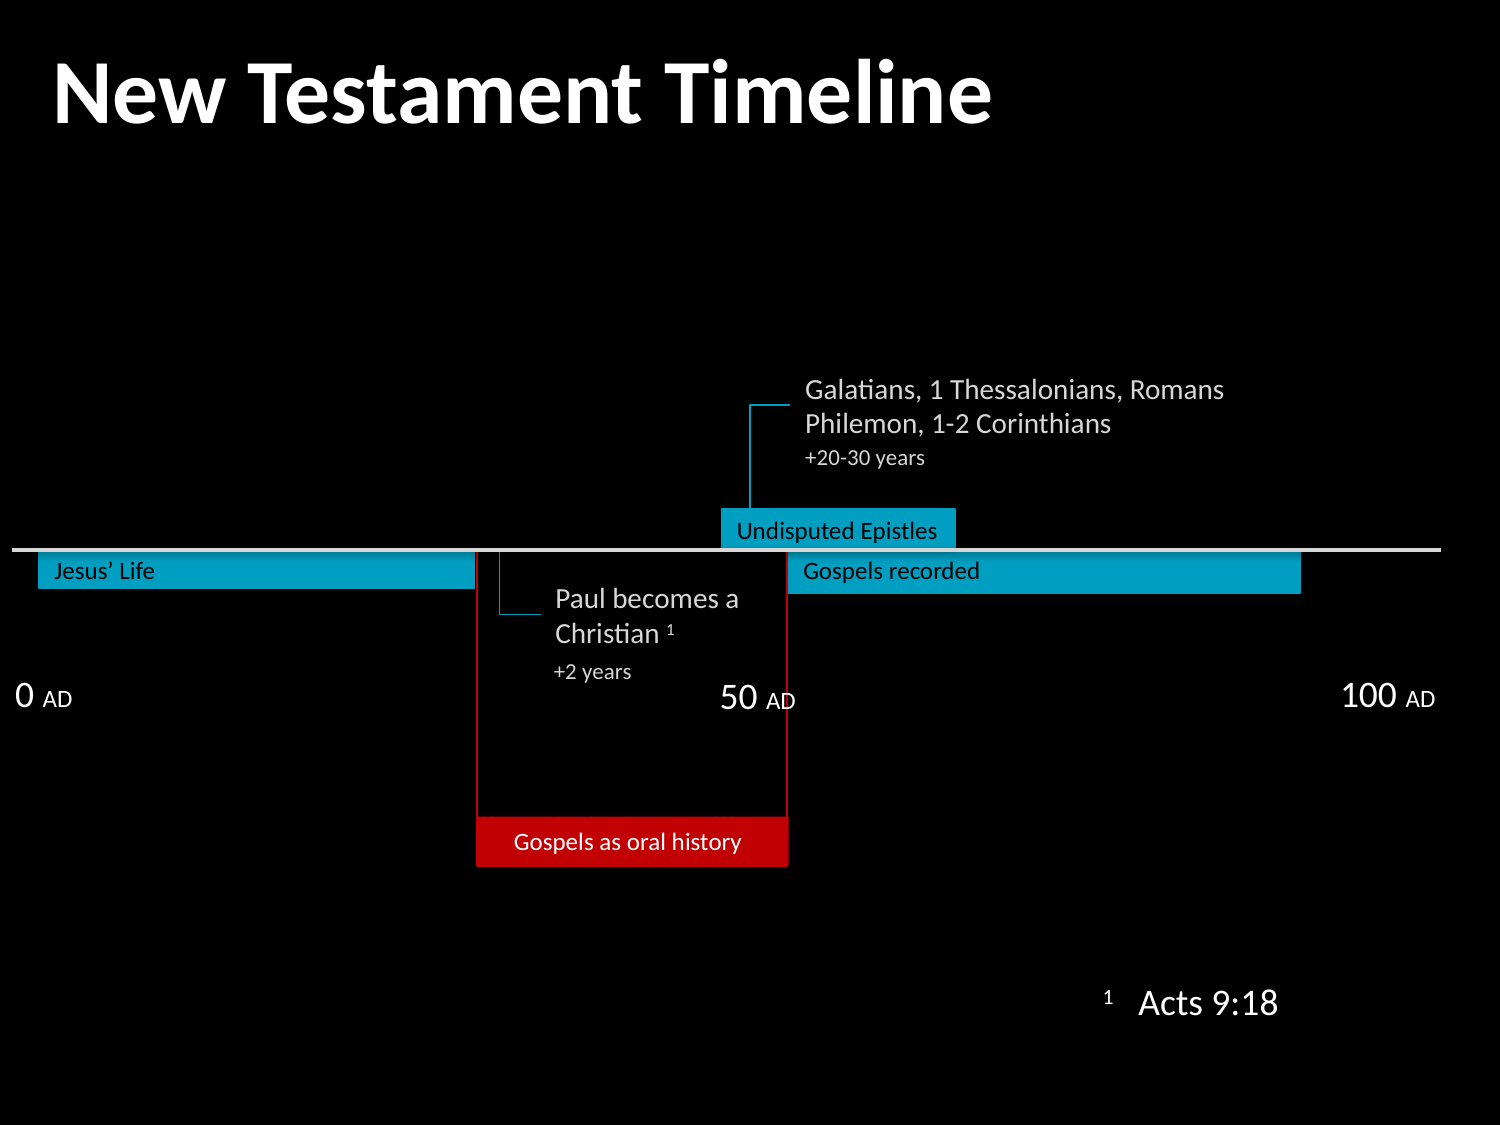

New Testament Timeline

Galatians, 1 Thessalonians, Romans
Philemon, 1-2 Corinthians
+20-30 years
Undisputed Epistles

Jesus’ Life

Gospels recorded

0 AD
100 AD
50 AD

Gospels as oral history
Paul becomes a Christian 1
+2 years
| 1 | Acts 9:18 |
| --- | --- |